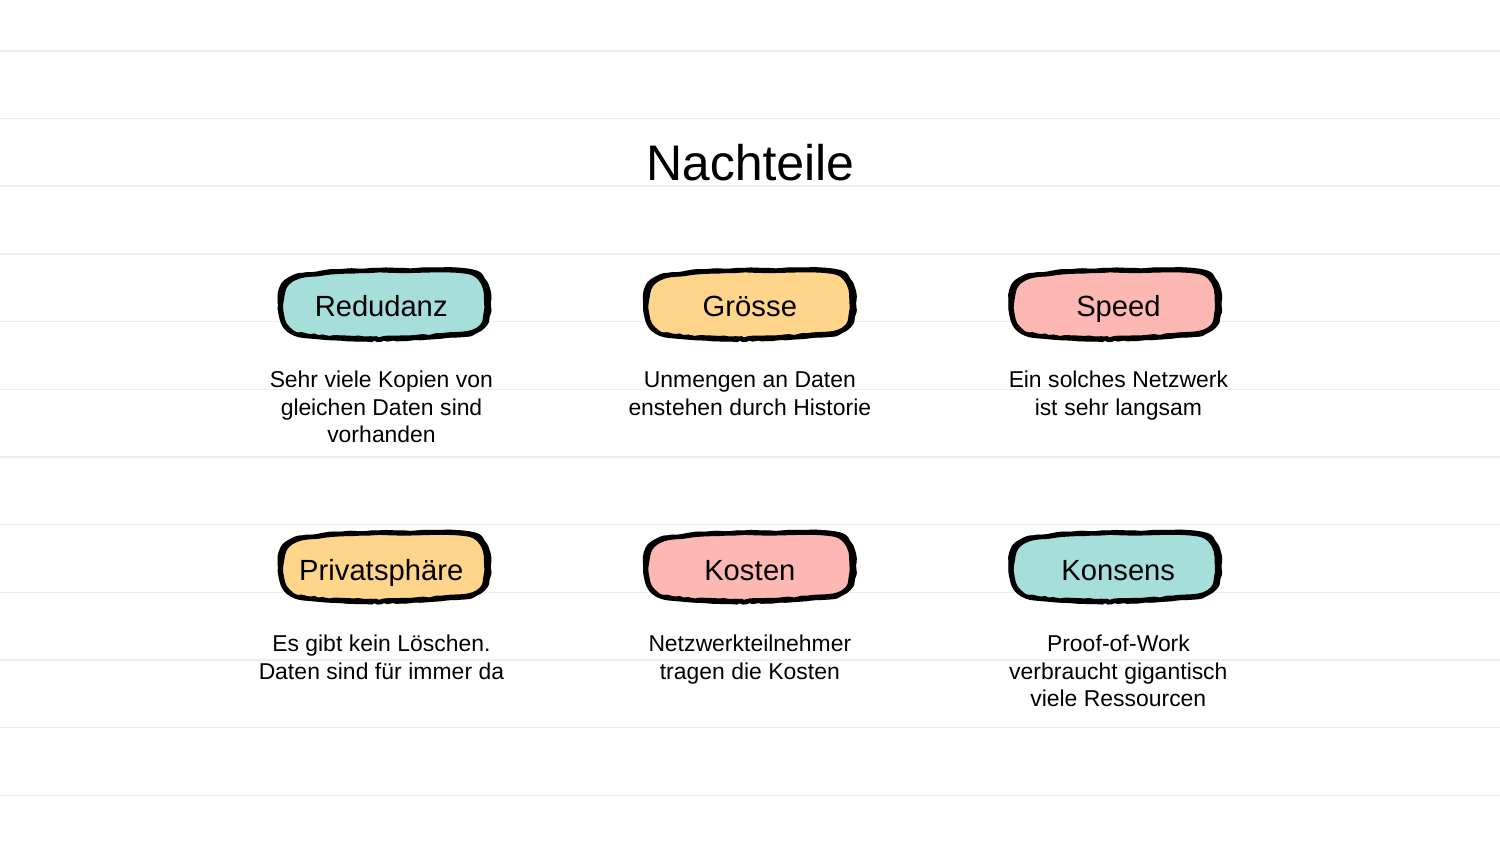

Nachteile
# Redudanz
Grösse
Speed

Sehr viele Kopien von gleichen Daten sind vorhanden

Unmengen an Daten enstehen durch Historie
Ein solches Netzwerk ist sehr langsam

Privatsphäre
Kosten
Konsens

Es gibt kein Löschen. Daten sind für immer da

Netzwerkteilnehmer tragen die Kosten
Proof-of-Work verbraucht gigantisch viele Ressourcen